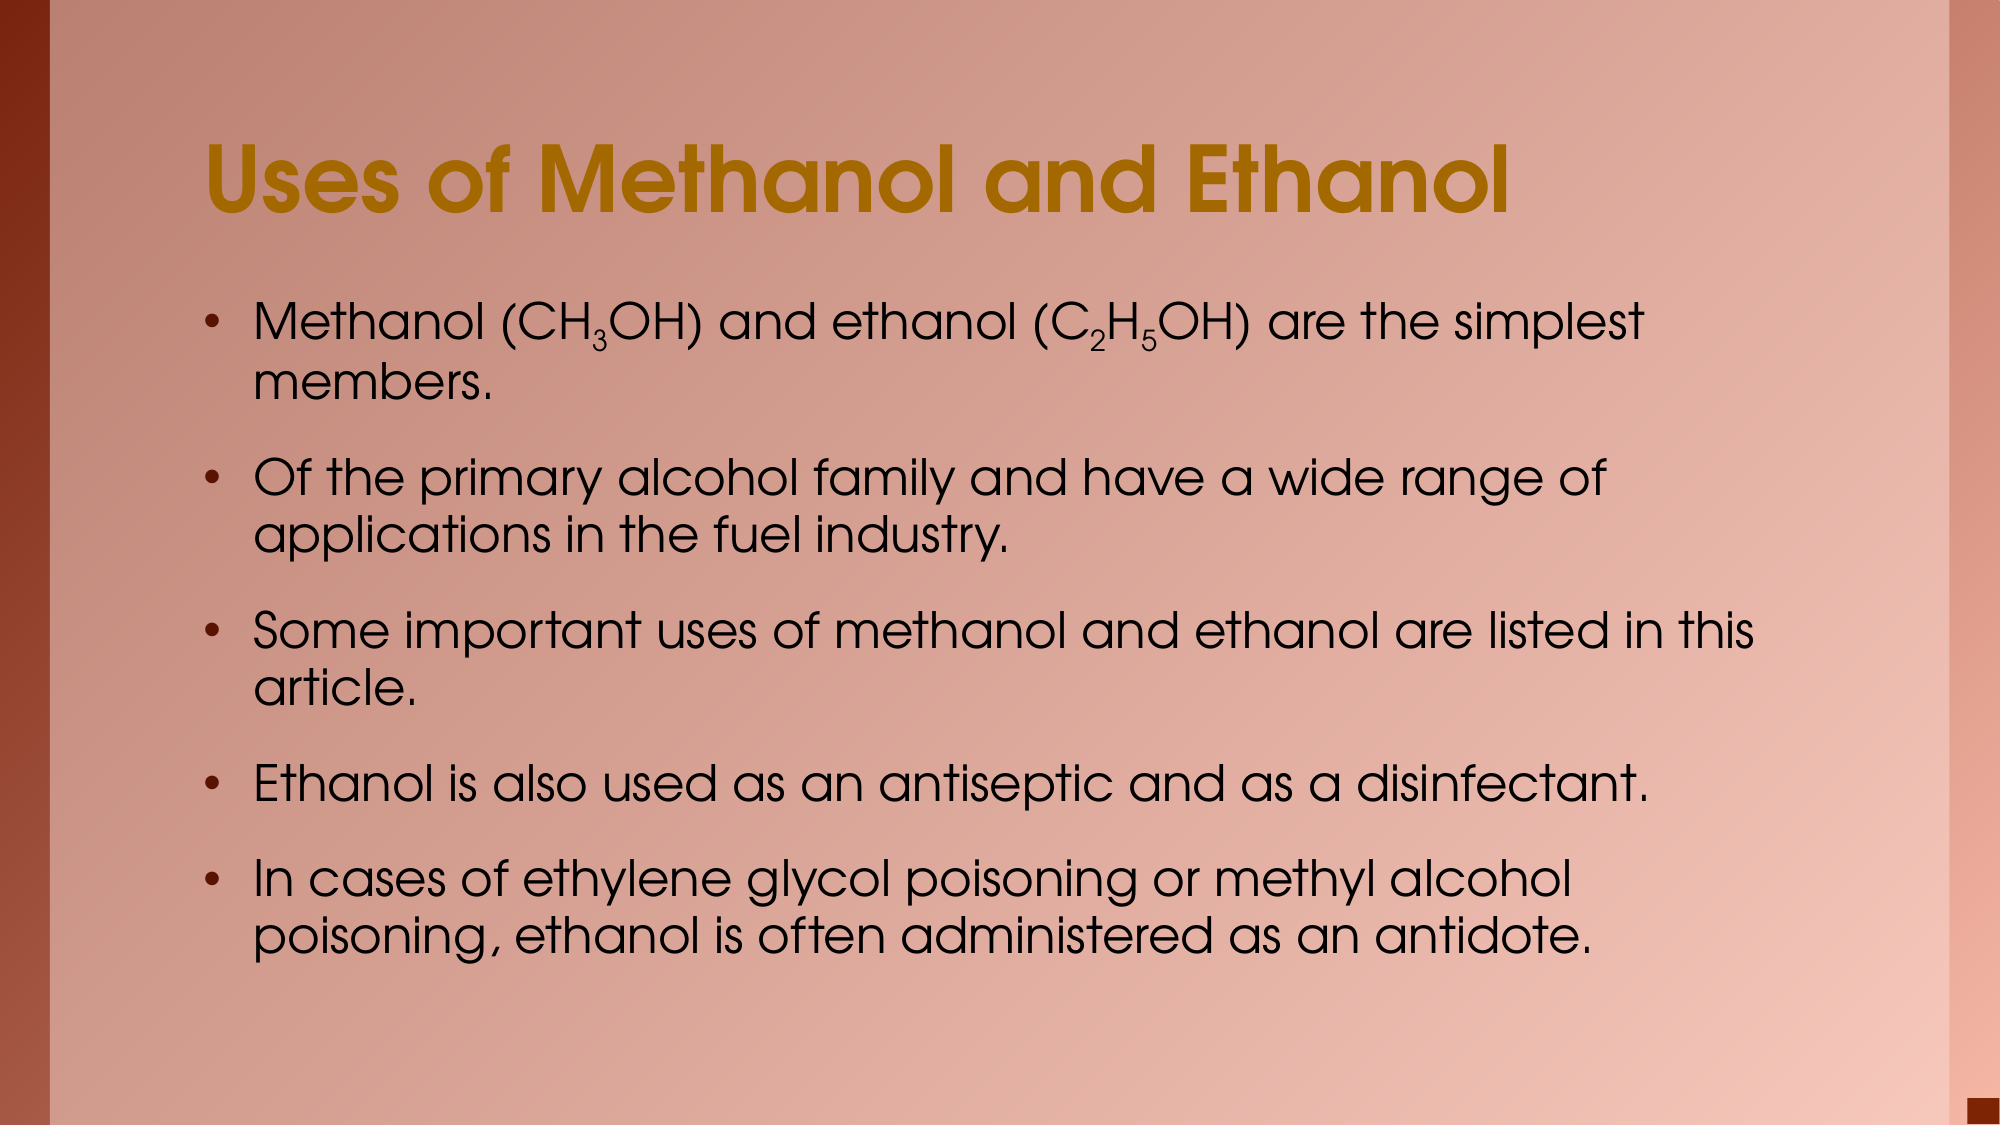

# Uses of Methanol and Ethanol
Methanol (CH3OH) and ethanol (C2H5OH) are the simplest members.
Of the primary alcohol family and have a wide range of applications in the fuel industry.
Some important uses of methanol and ethanol are listed in this article.
Ethanol is also used as an antiseptic and as a disinfectant.
In cases of ethylene glycol poisoning or methyl alcohol poisoning, ethanol is often administered as an antidote.